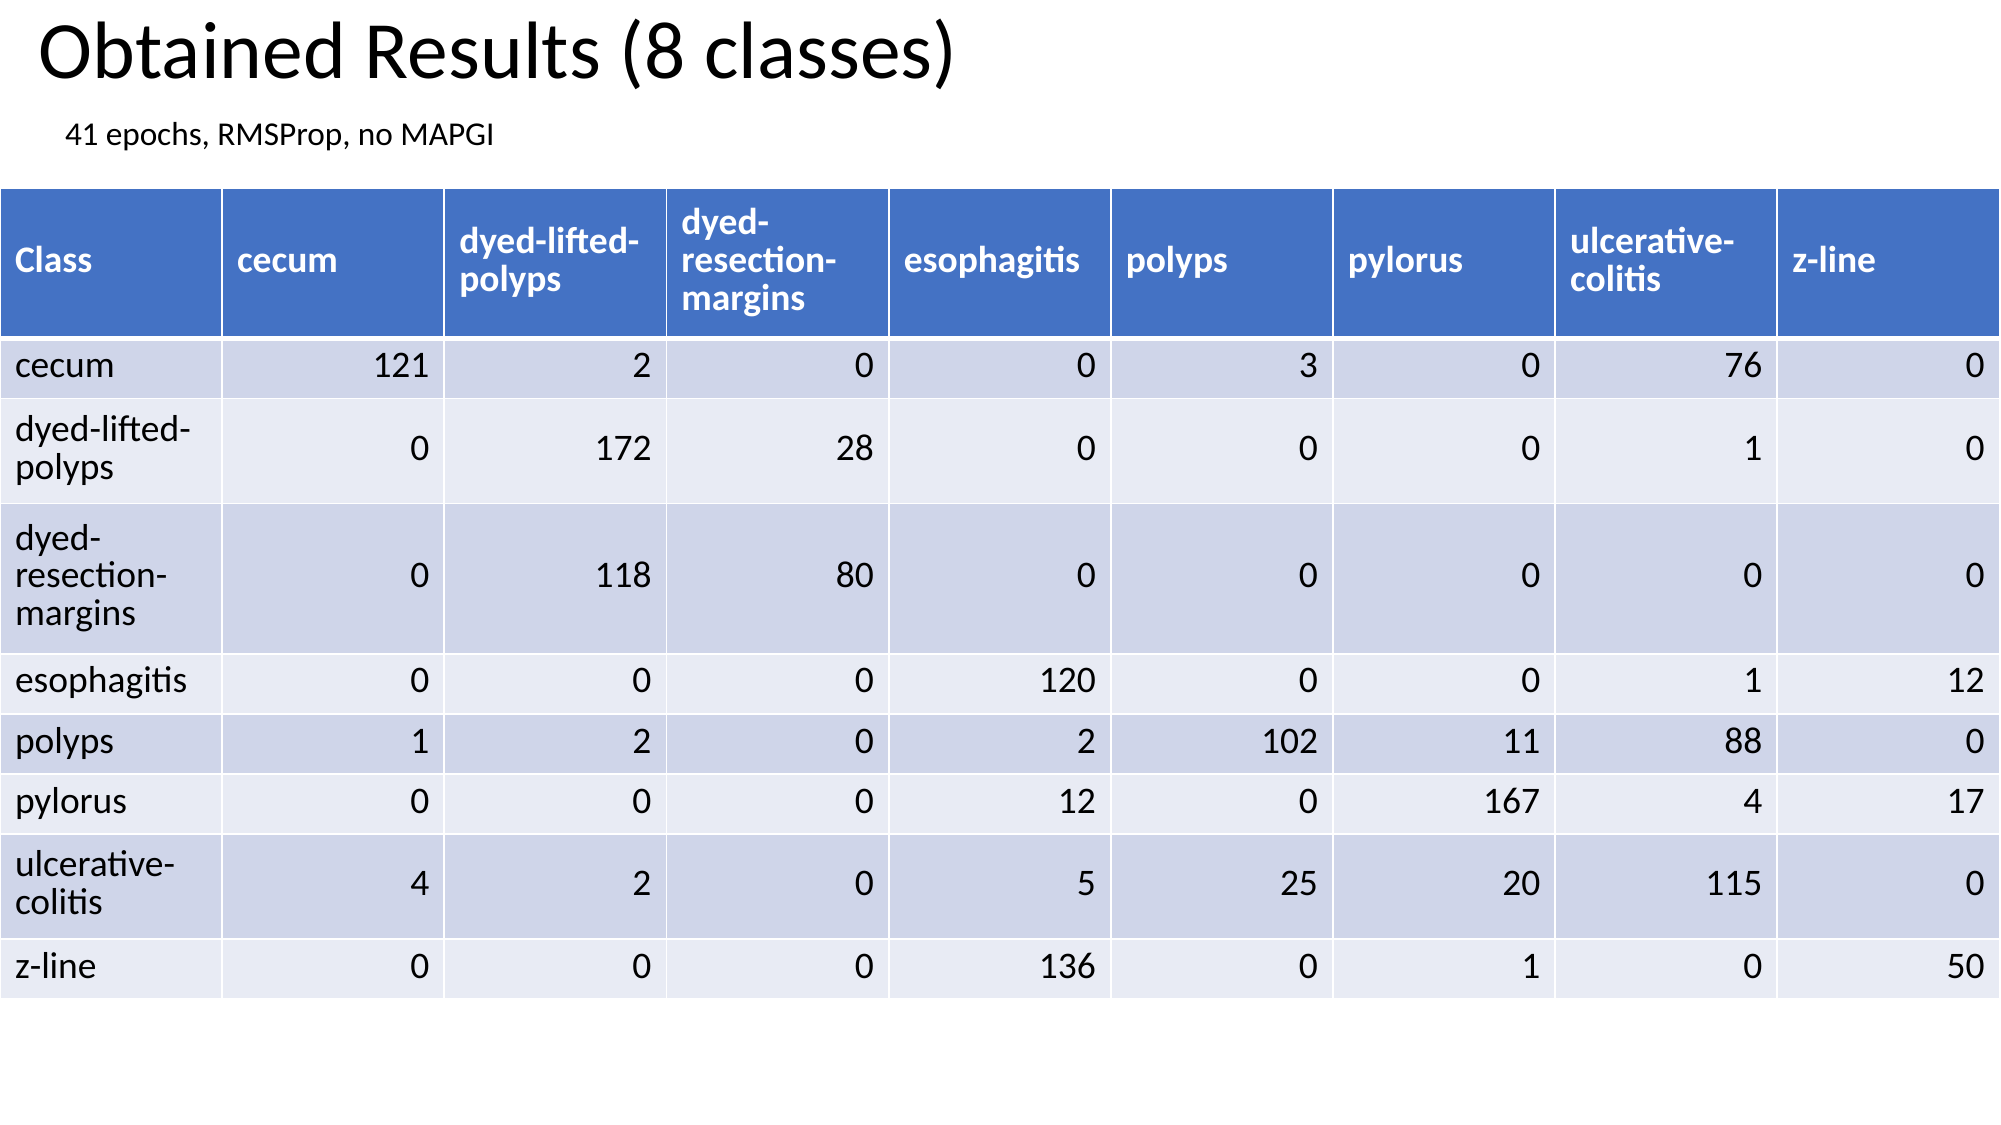

# Obtained Results (8 classes)
41 epochs, RMSProp, no MAPGI
| Class | cecum | dyed-lifted-polyps | dyed-resection-margins | esophagitis | polyps | pylorus | ulcerative-colitis | z-line |
| --- | --- | --- | --- | --- | --- | --- | --- | --- |
| cecum | 121 | 2 | 0 | 0 | 3 | 0 | 76 | 0 |
| dyed-lifted-polyps | 0 | 172 | 28 | 0 | 0 | 0 | 1 | 0 |
| dyed-resection-margins | 0 | 118 | 80 | 0 | 0 | 0 | 0 | 0 |
| esophagitis | 0 | 0 | 0 | 120 | 0 | 0 | 1 | 12 |
| polyps | 1 | 2 | 0 | 2 | 102 | 11 | 88 | 0 |
| pylorus | 0 | 0 | 0 | 12 | 0 | 167 | 4 | 17 |
| ulcerative-colitis | 4 | 2 | 0 | 5 | 25 | 20 | 115 | 0 |
| z-line | 0 | 0 | 0 | 136 | 0 | 1 | 0 | 50 |